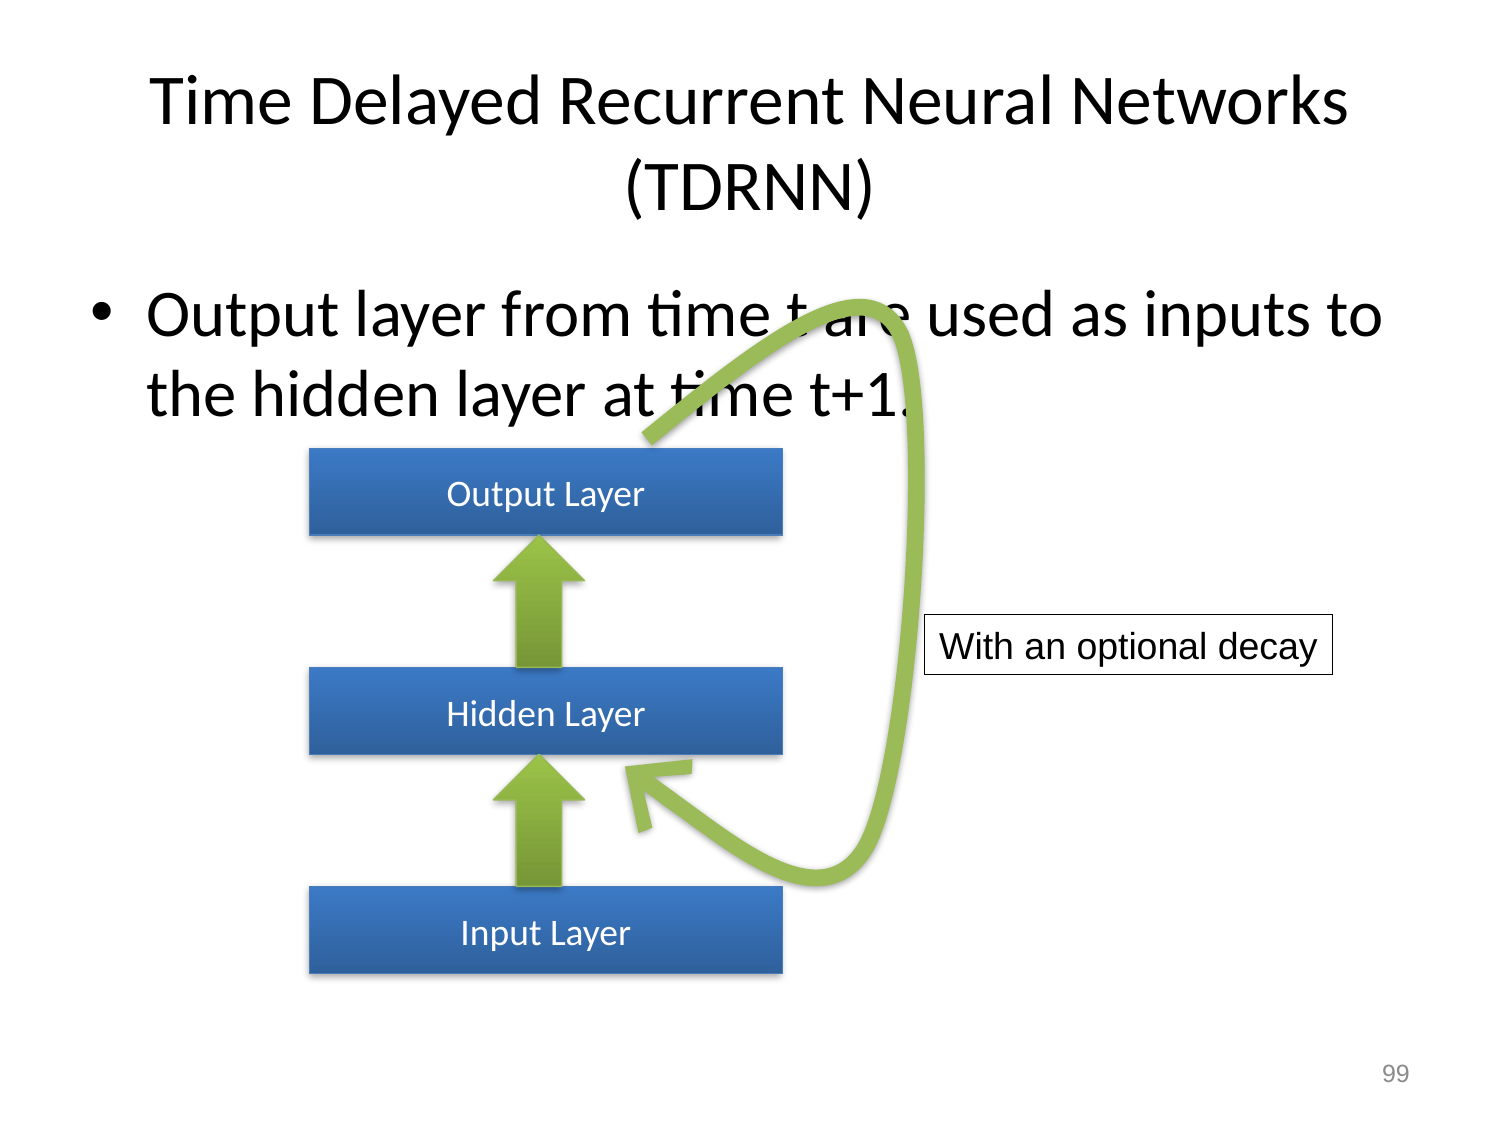

# Time Delayed Recurrent Neural Networks (TDRNN)
Output layer from time t are used as inputs to the hidden layer at time t+1.

Output Layer

With an optional decay
Hidden Layer

Input Layer
99